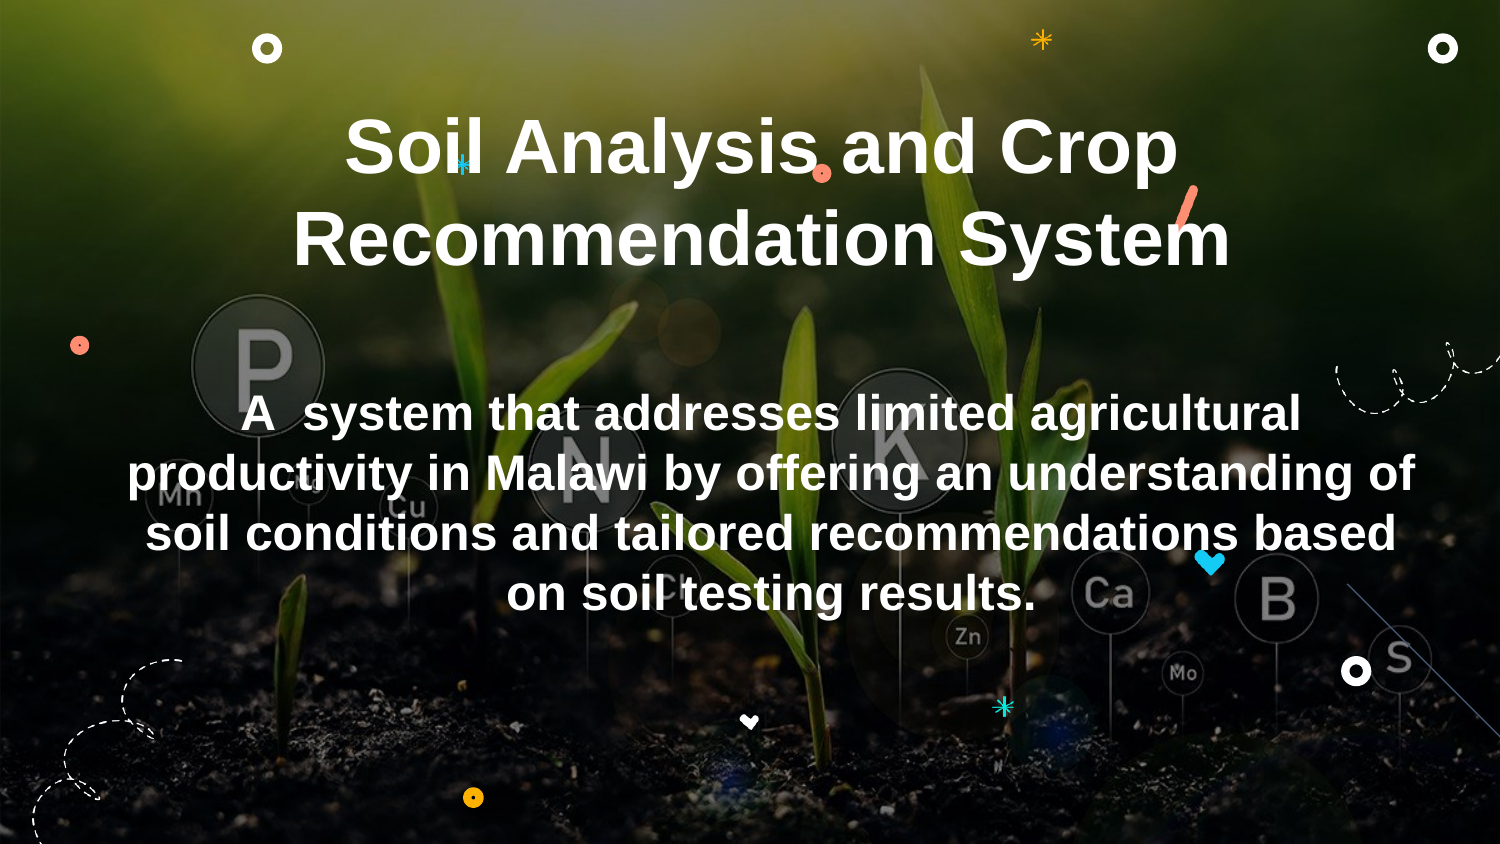

# Soil Analysis and Crop Recommendation System
A  system that addresses limited agricultural productivity in Malawi by offering an understanding of soil conditions and tailored recommendations based on soil testing results.